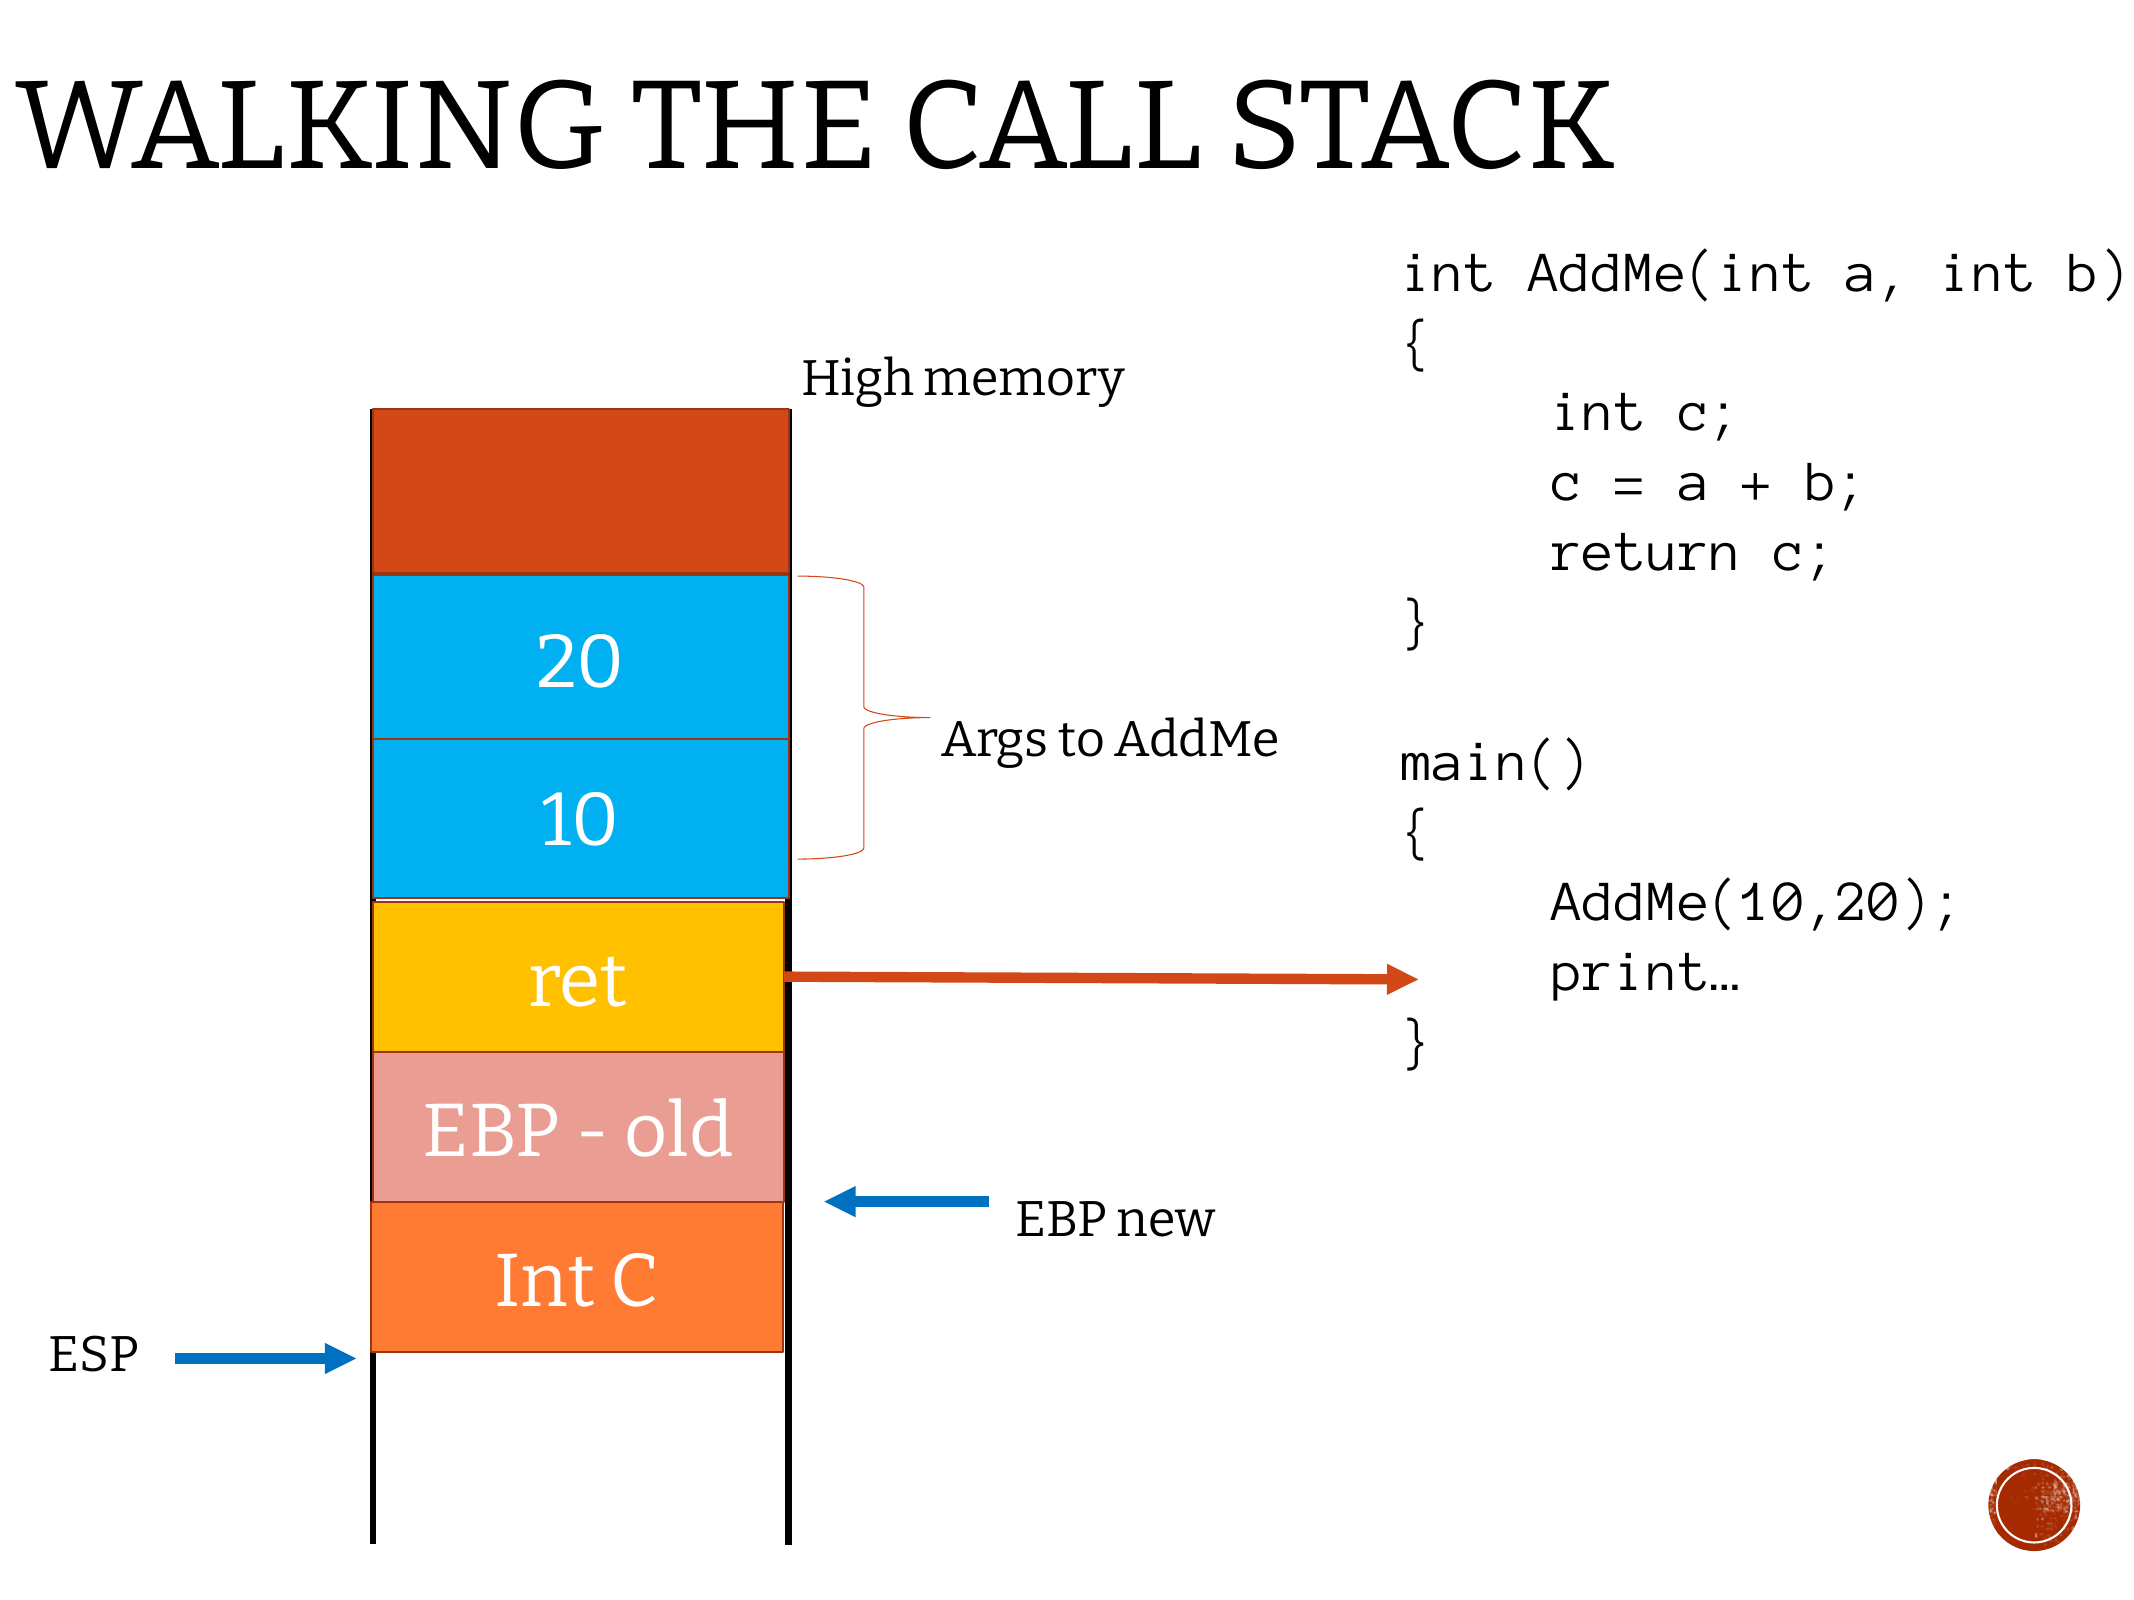

# Walking the Call Stack
int AddMe(int a, int b)
{
	int c;
	c = a + b;
	return c;
}

main()
{
	AddMe(10,20);
	print…
}
High memory

20

Args to AddMe
10
ret
EBP - old
EBP new
Int C
ESP